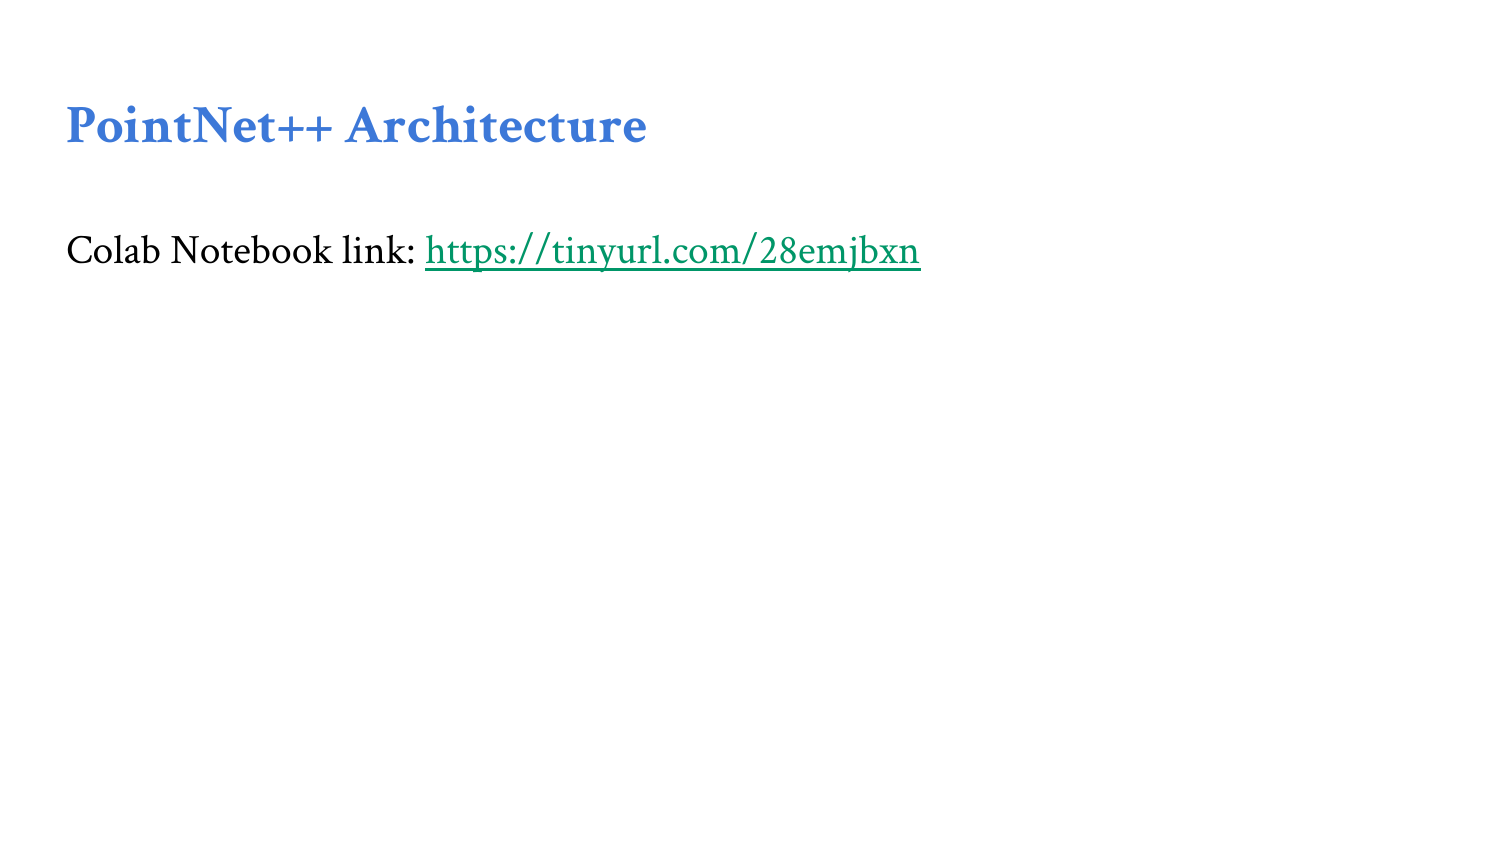

# PointNet++ Architecture
Colab Notebook link: https://tinyurl.com/28emjbxn